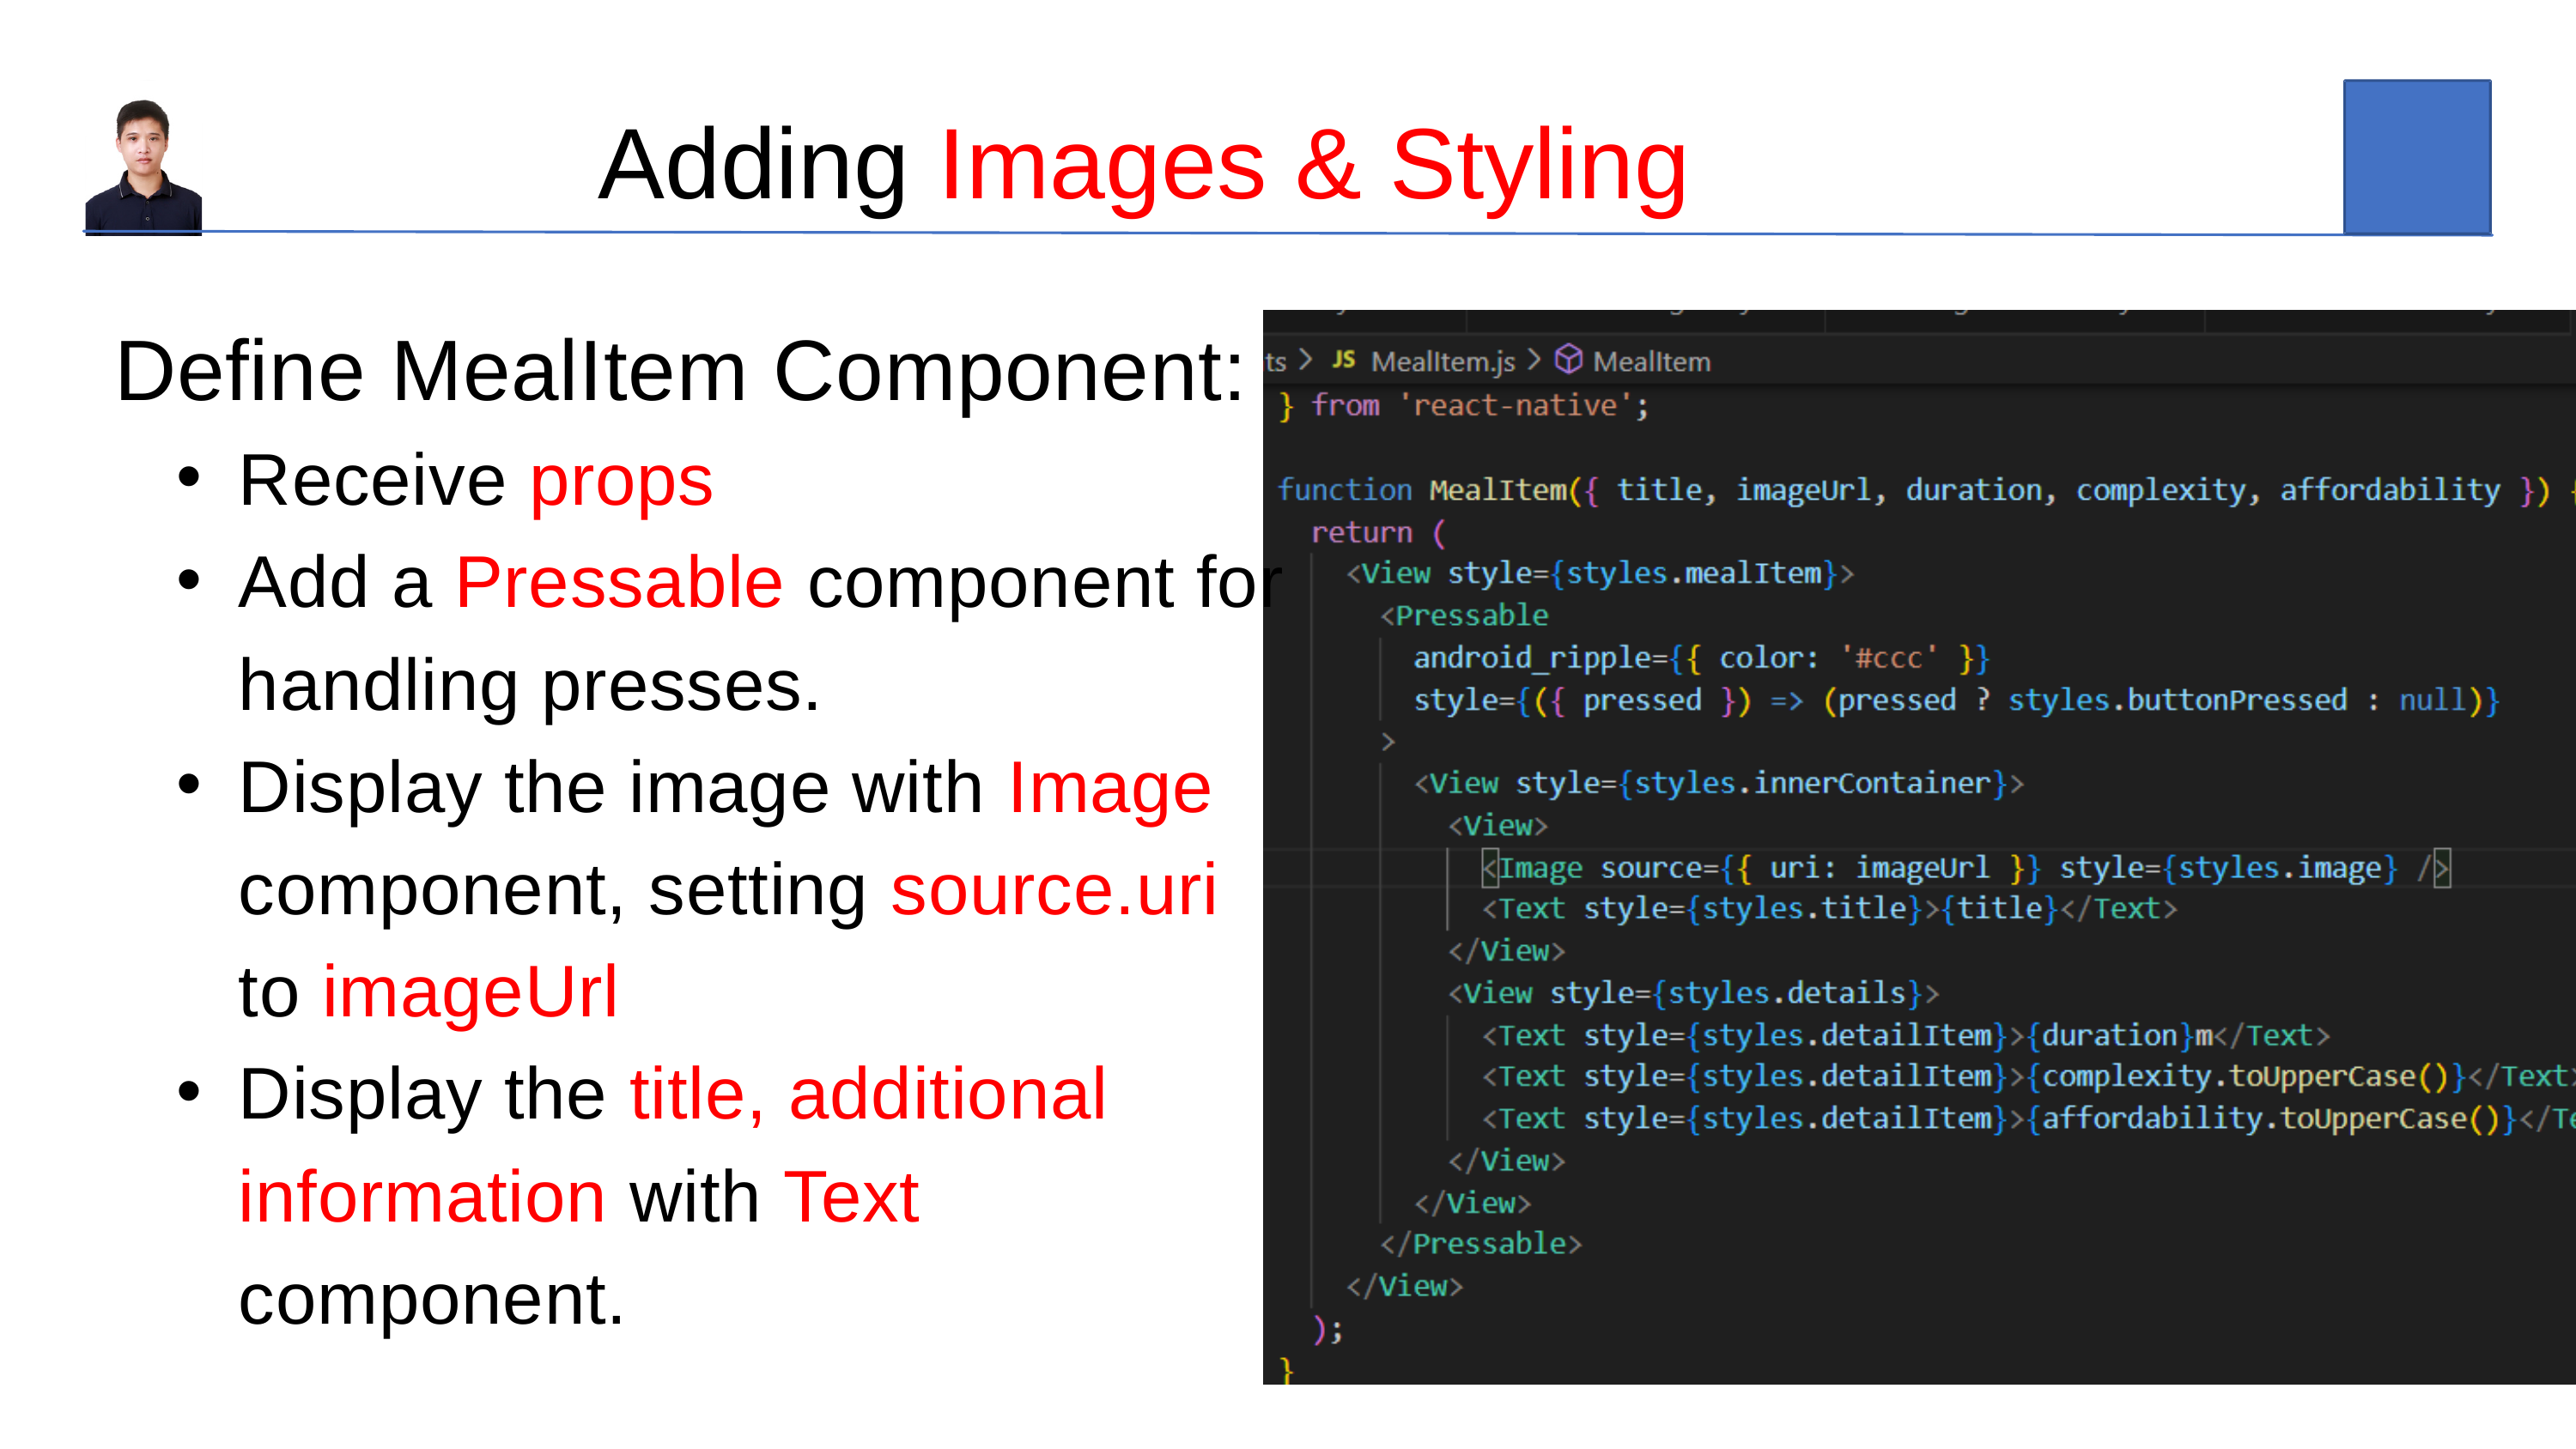

Adding Images & Styling

Define MealItem Component:
Receive props
Add a Pressable component for handling presses.
Display the image with Image component, setting source.uri to imageUrl
Display the title, additional information with Text component.